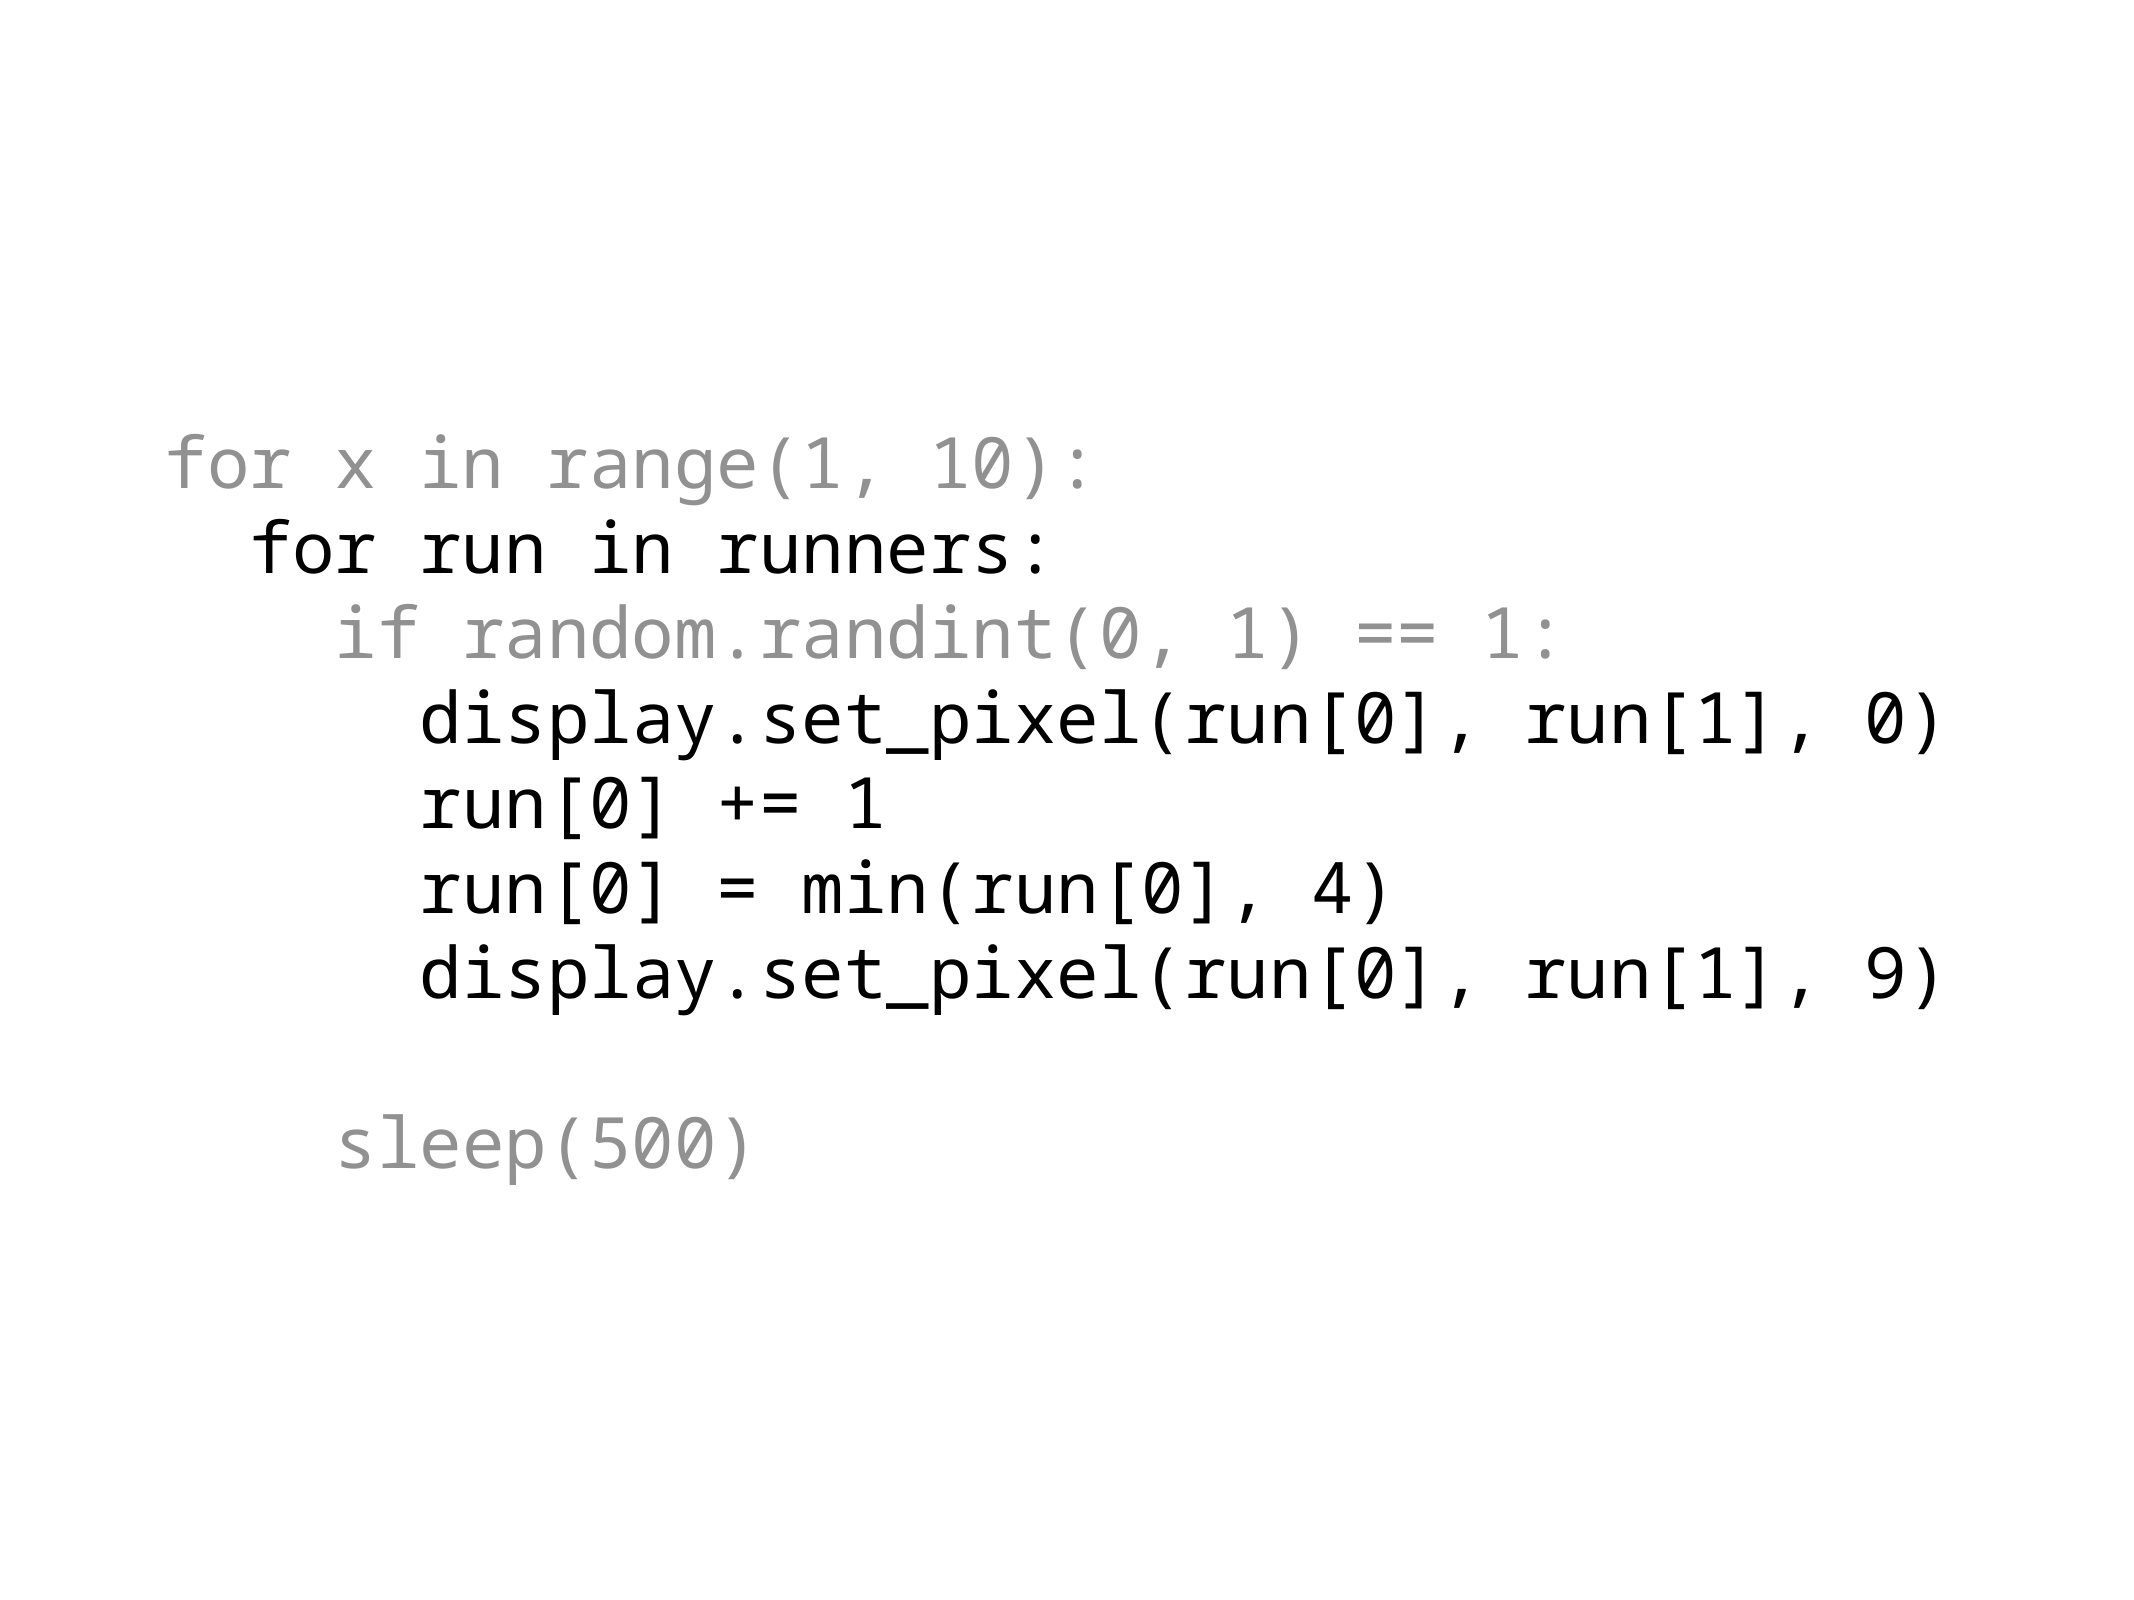

for x in range(1, 10):
  for run in runners:
    if random.randint(0, 1) == 1:
      display.set_pixel(run[0], run[1], 0)
      run[0] += 1
      run[0] = min(run[0], 4)
      display.set_pixel(run[0], run[1], 9)

    sleep(500)